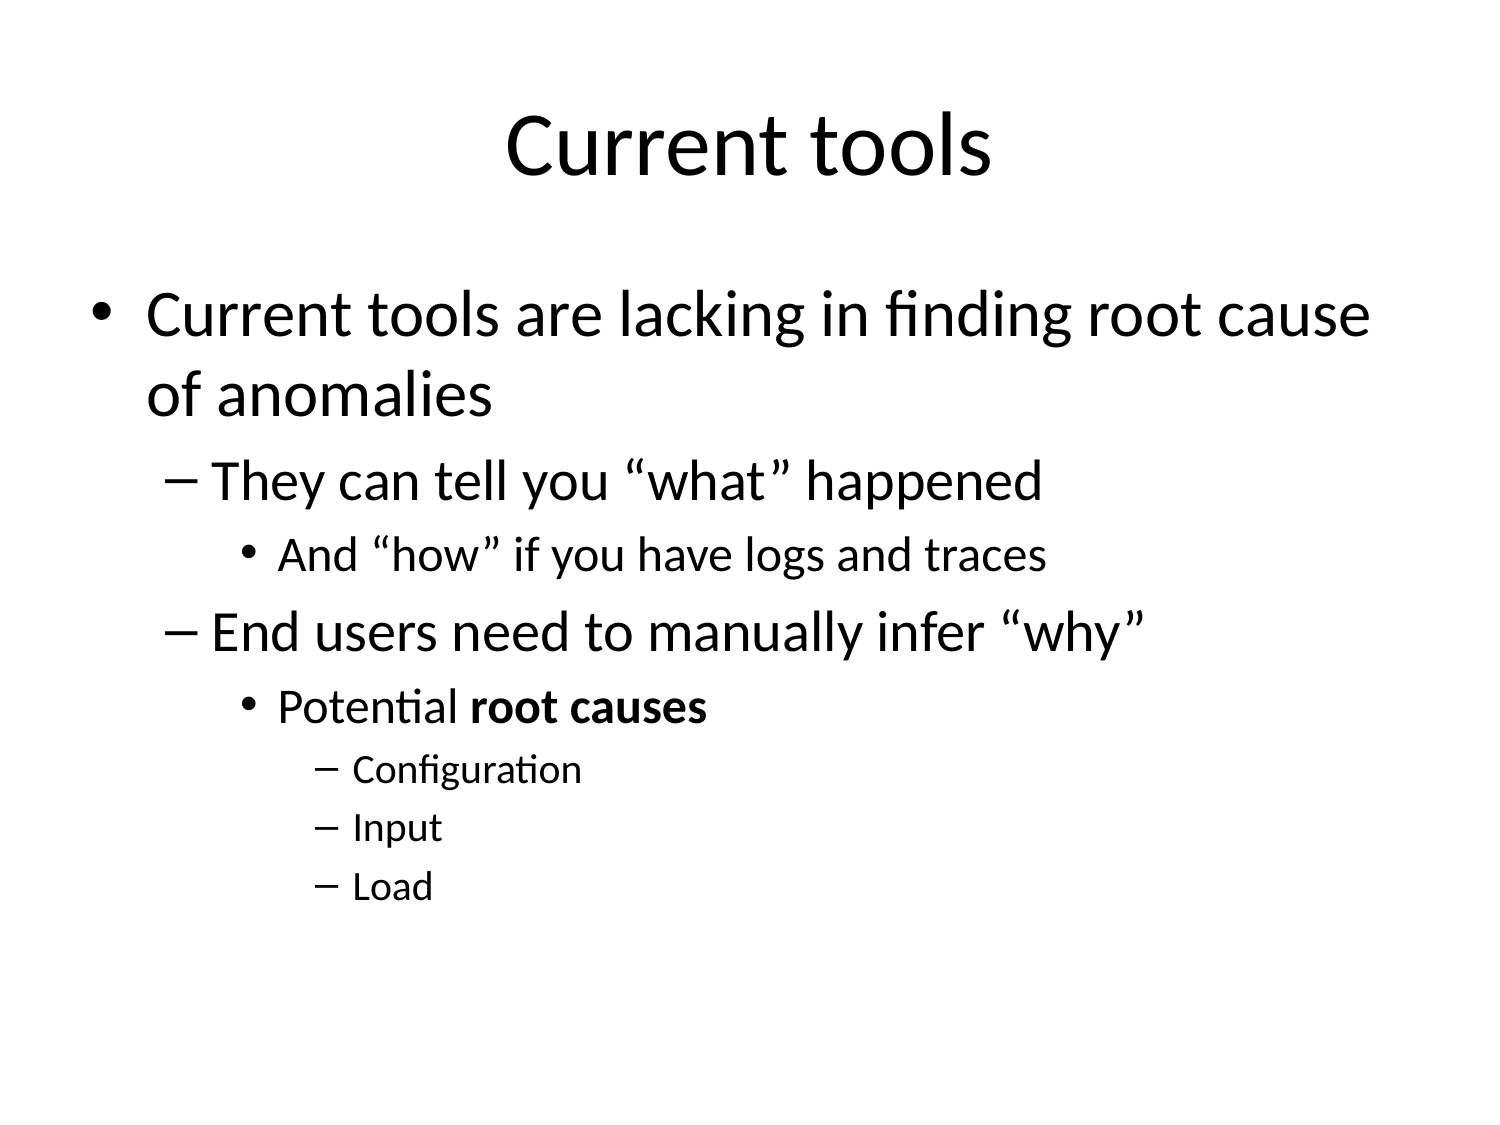

# Current tools
Current tools are lacking in finding root cause of anomalies
They can tell you “what” happened
And “how” if you have logs and traces
End users need to manually infer “why”
Potential root causes
Configuration
Input
Load